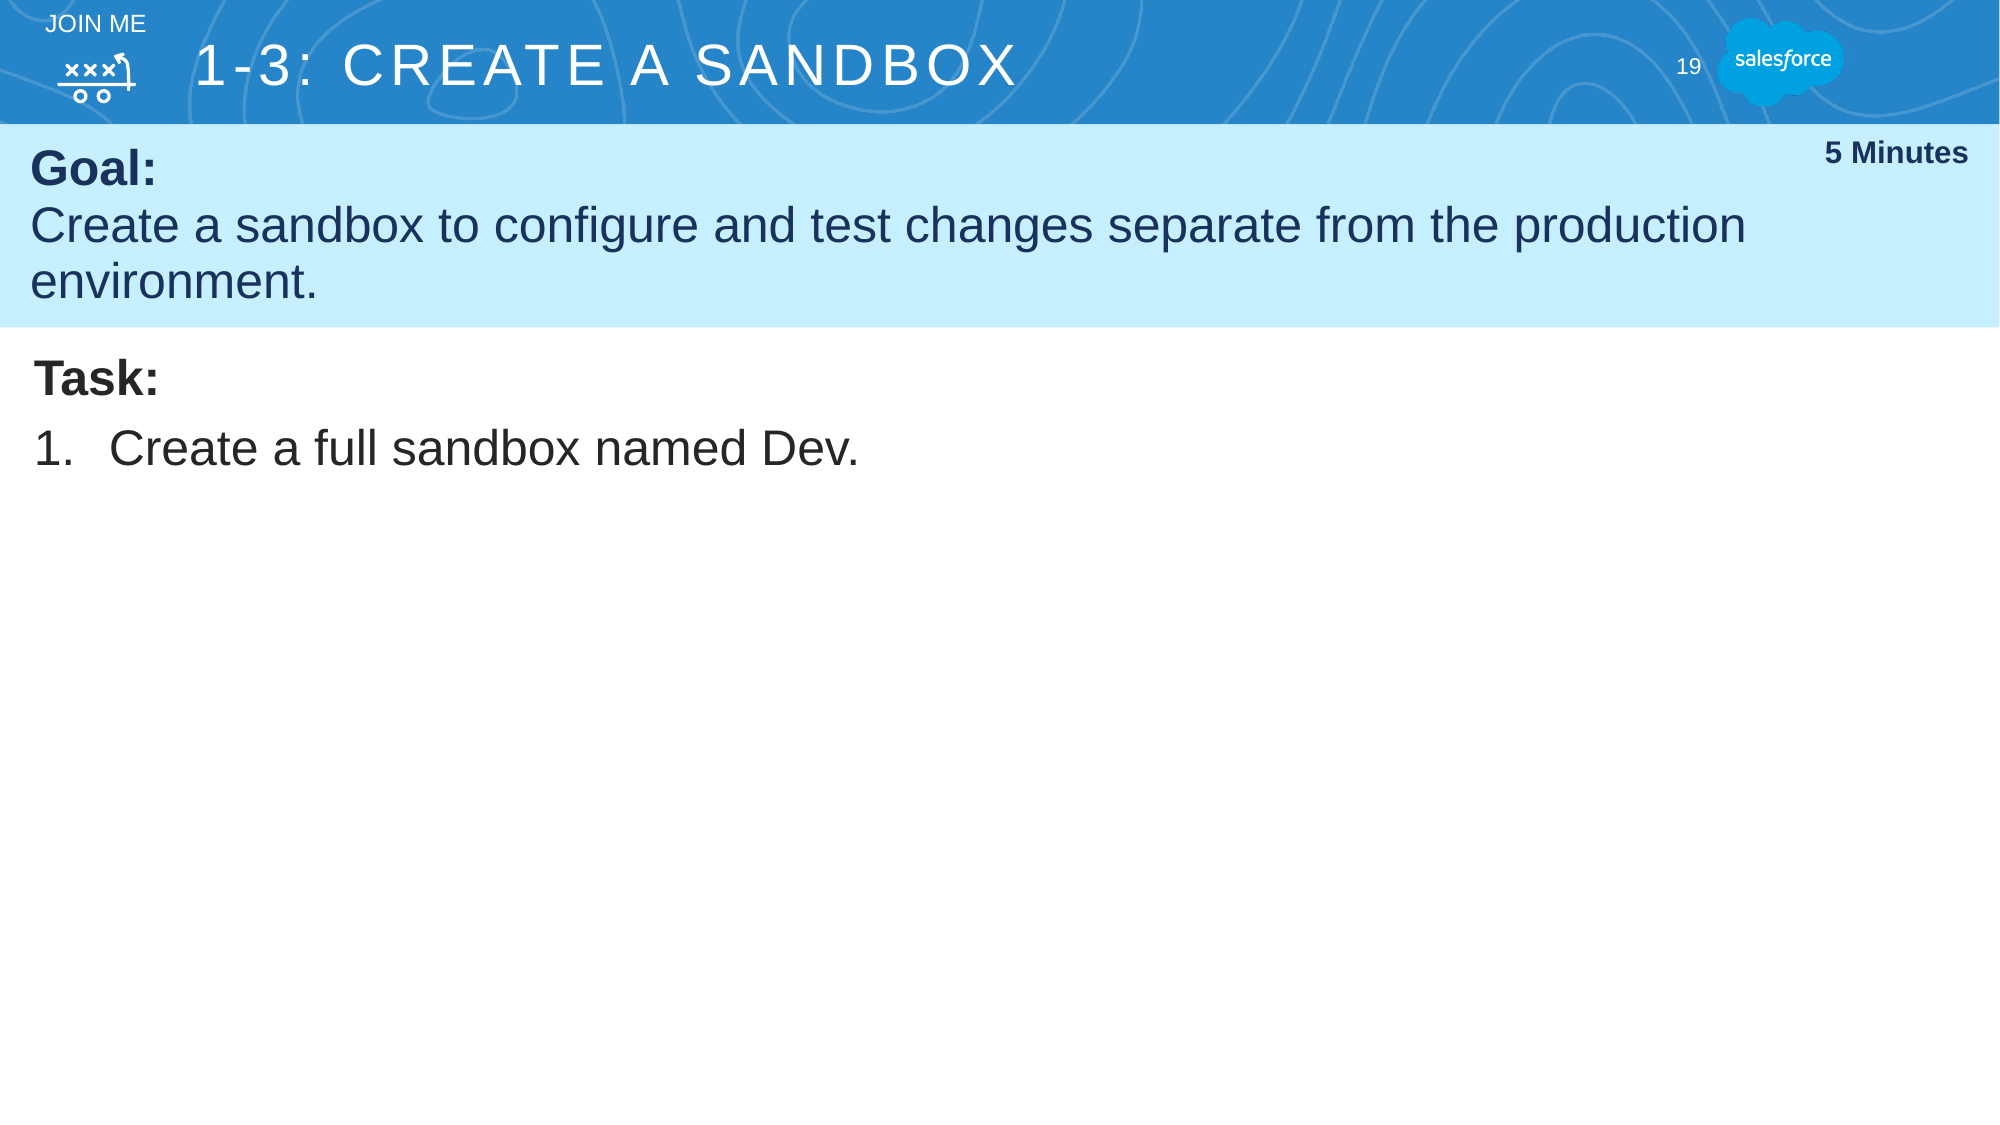

# 1-3: Create a Sandbox
Join Me
19
Goal:
Create a sandbox to configure and test changes separate from the production environment.
5 Minutes
Task:
Create a full sandbox named Dev.